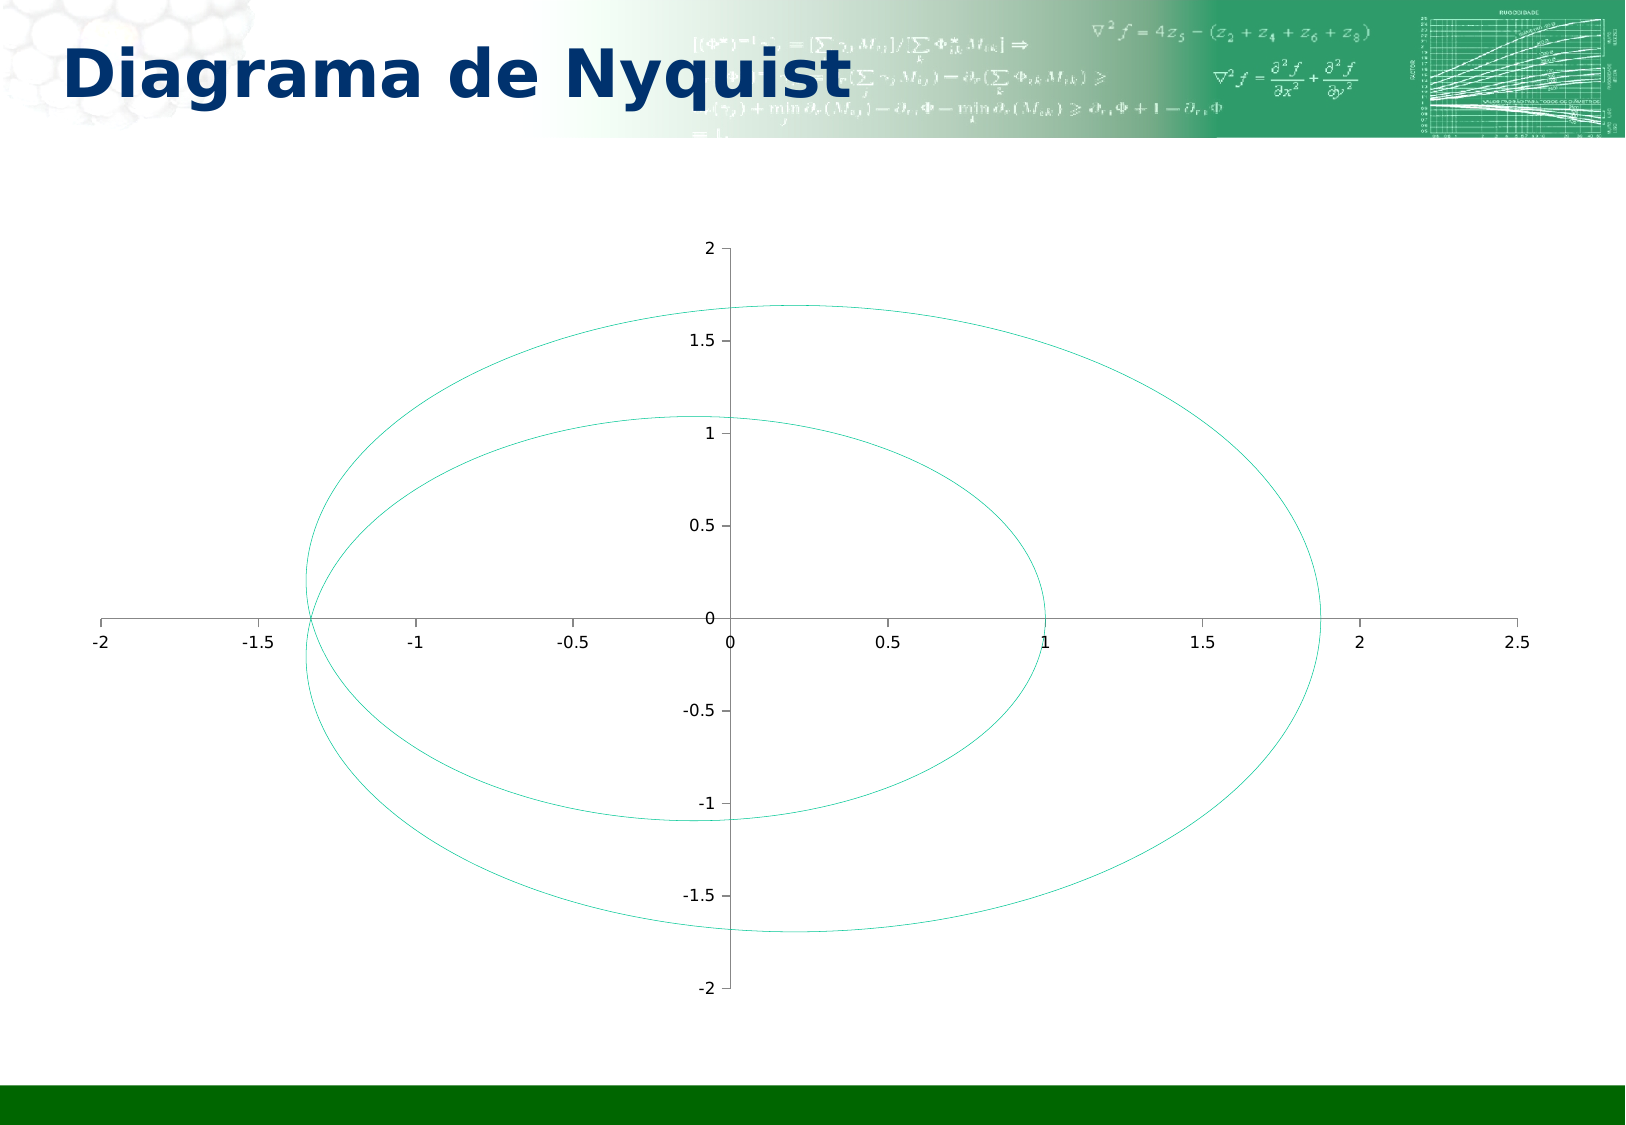

# Diagrama de Nyquist

### Chart

| Category | Im |
|---|---|